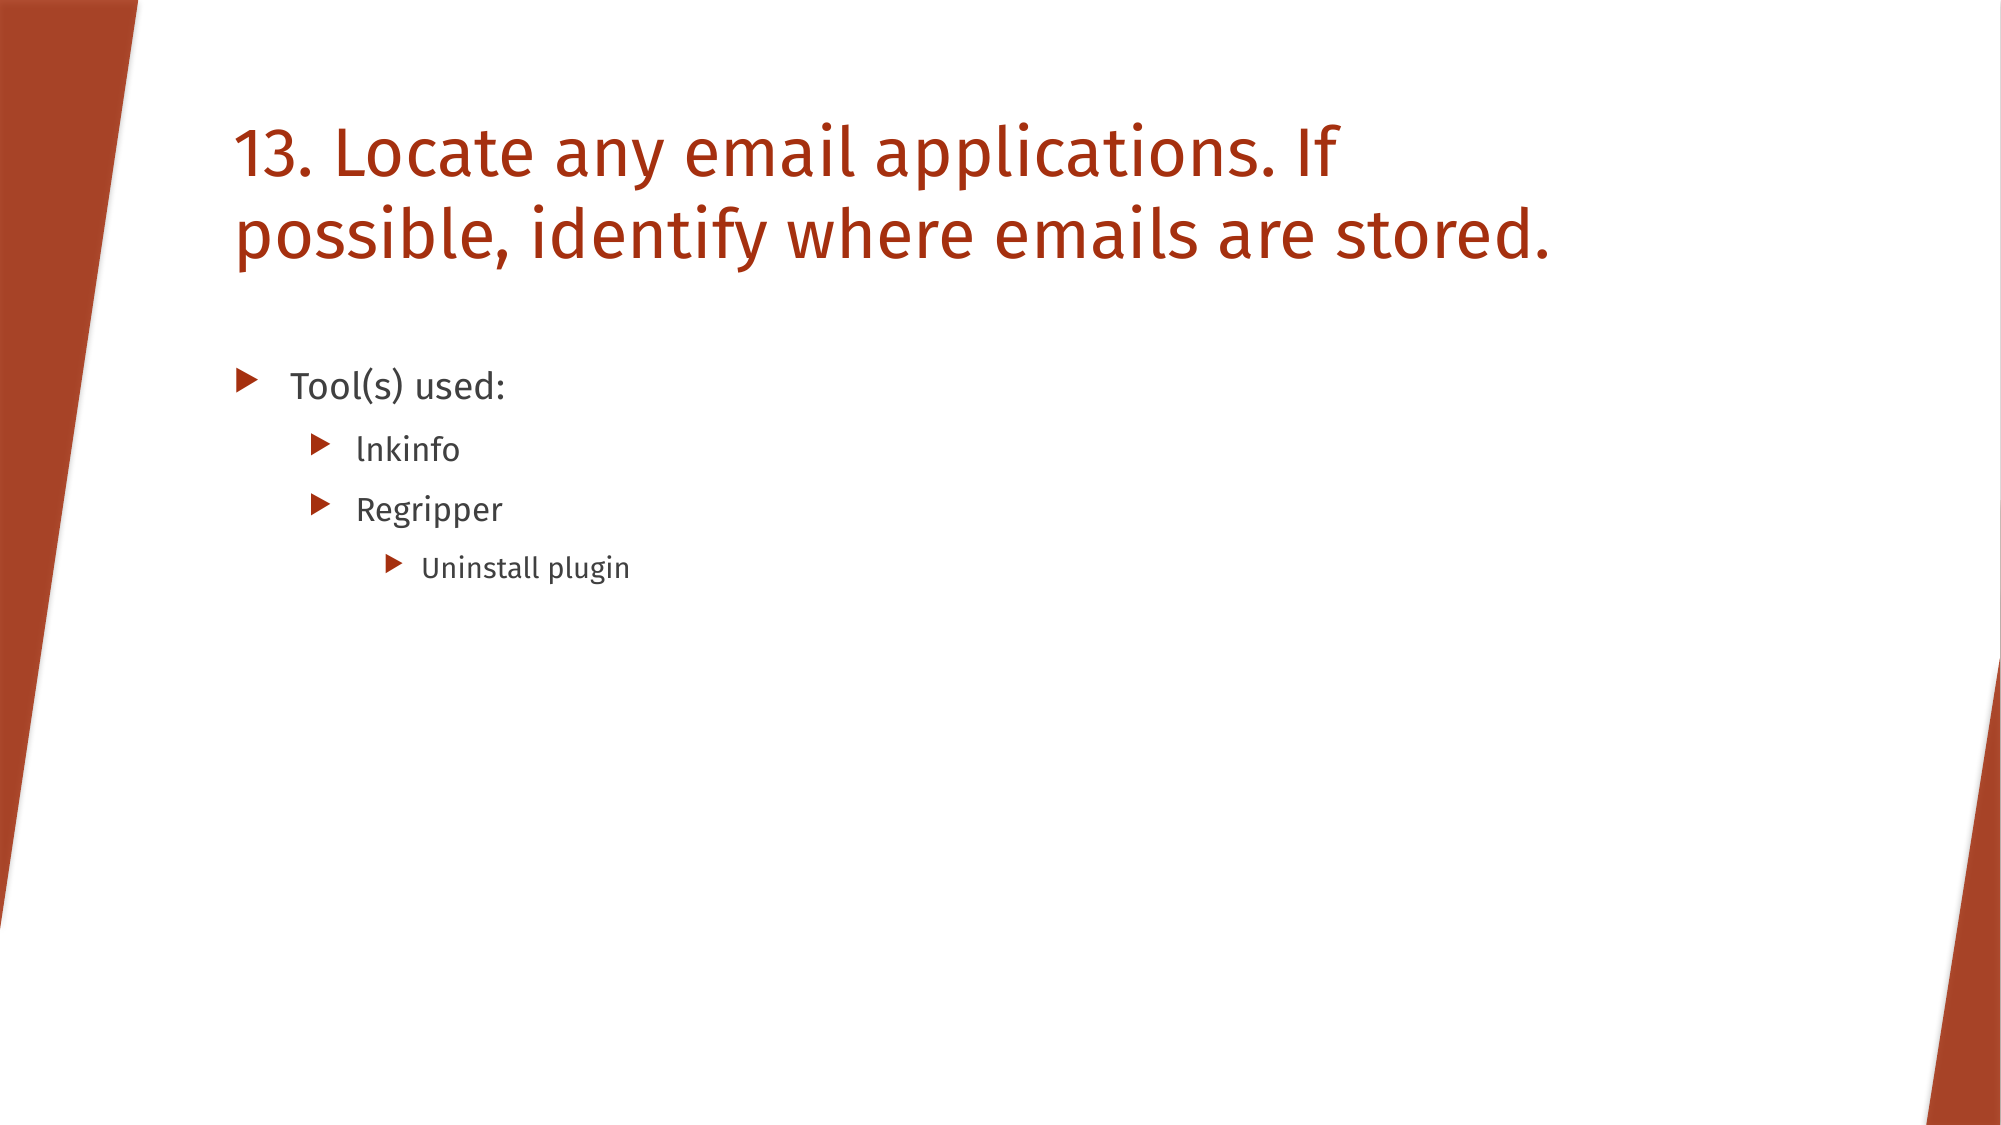

# 13. Locate any email applications. If possible, identify where emails are stored.
Tool(s) used:
lnkinfo
Regripper
Uninstall plugin